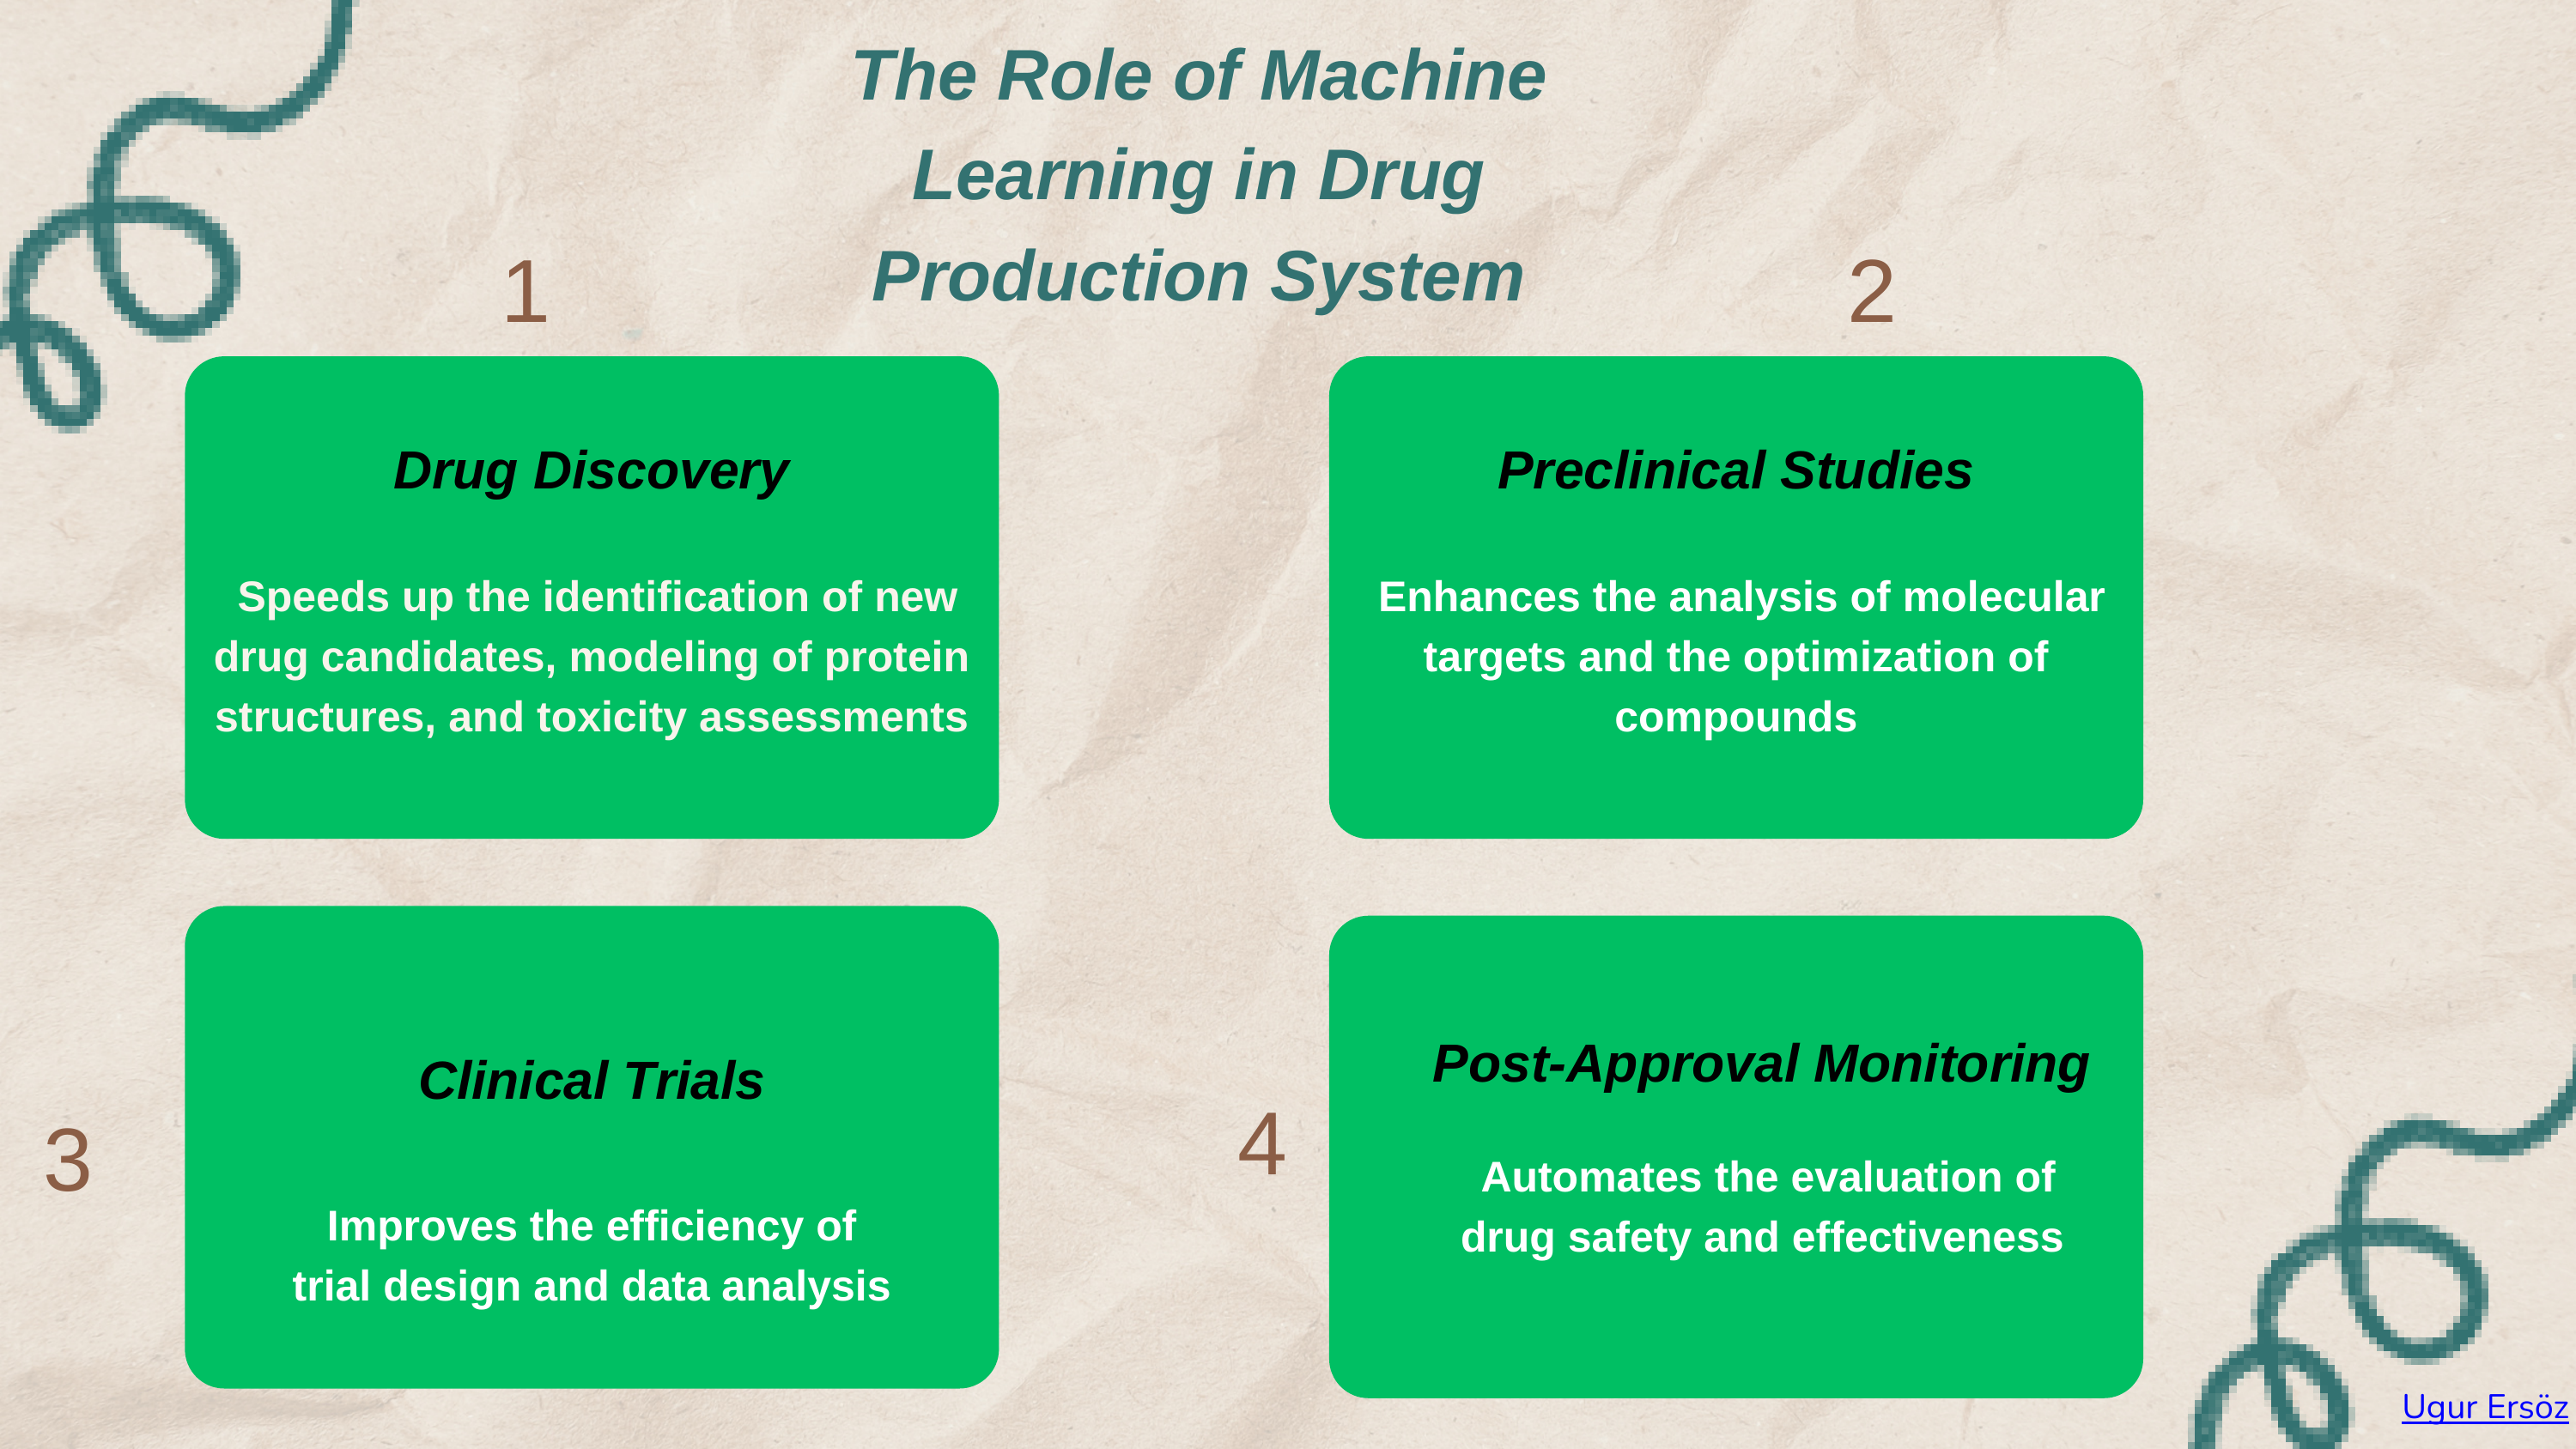

The Role of Machine Learning in Drug Production System
1
2

Drug Discovery

 Speeds up the identification of new drug candidates, modeling of protein structures, and toxicity assessments

Preclinical Studies

 Enhances the analysis of molecular targets and the optimization of compounds

Clinical Trials

Post-Approval Monitoring

 Automates the evaluation of drug safety and effectiveness
4
3
Improves the efficiency of trial design and data analysis
Ugur Ersöz